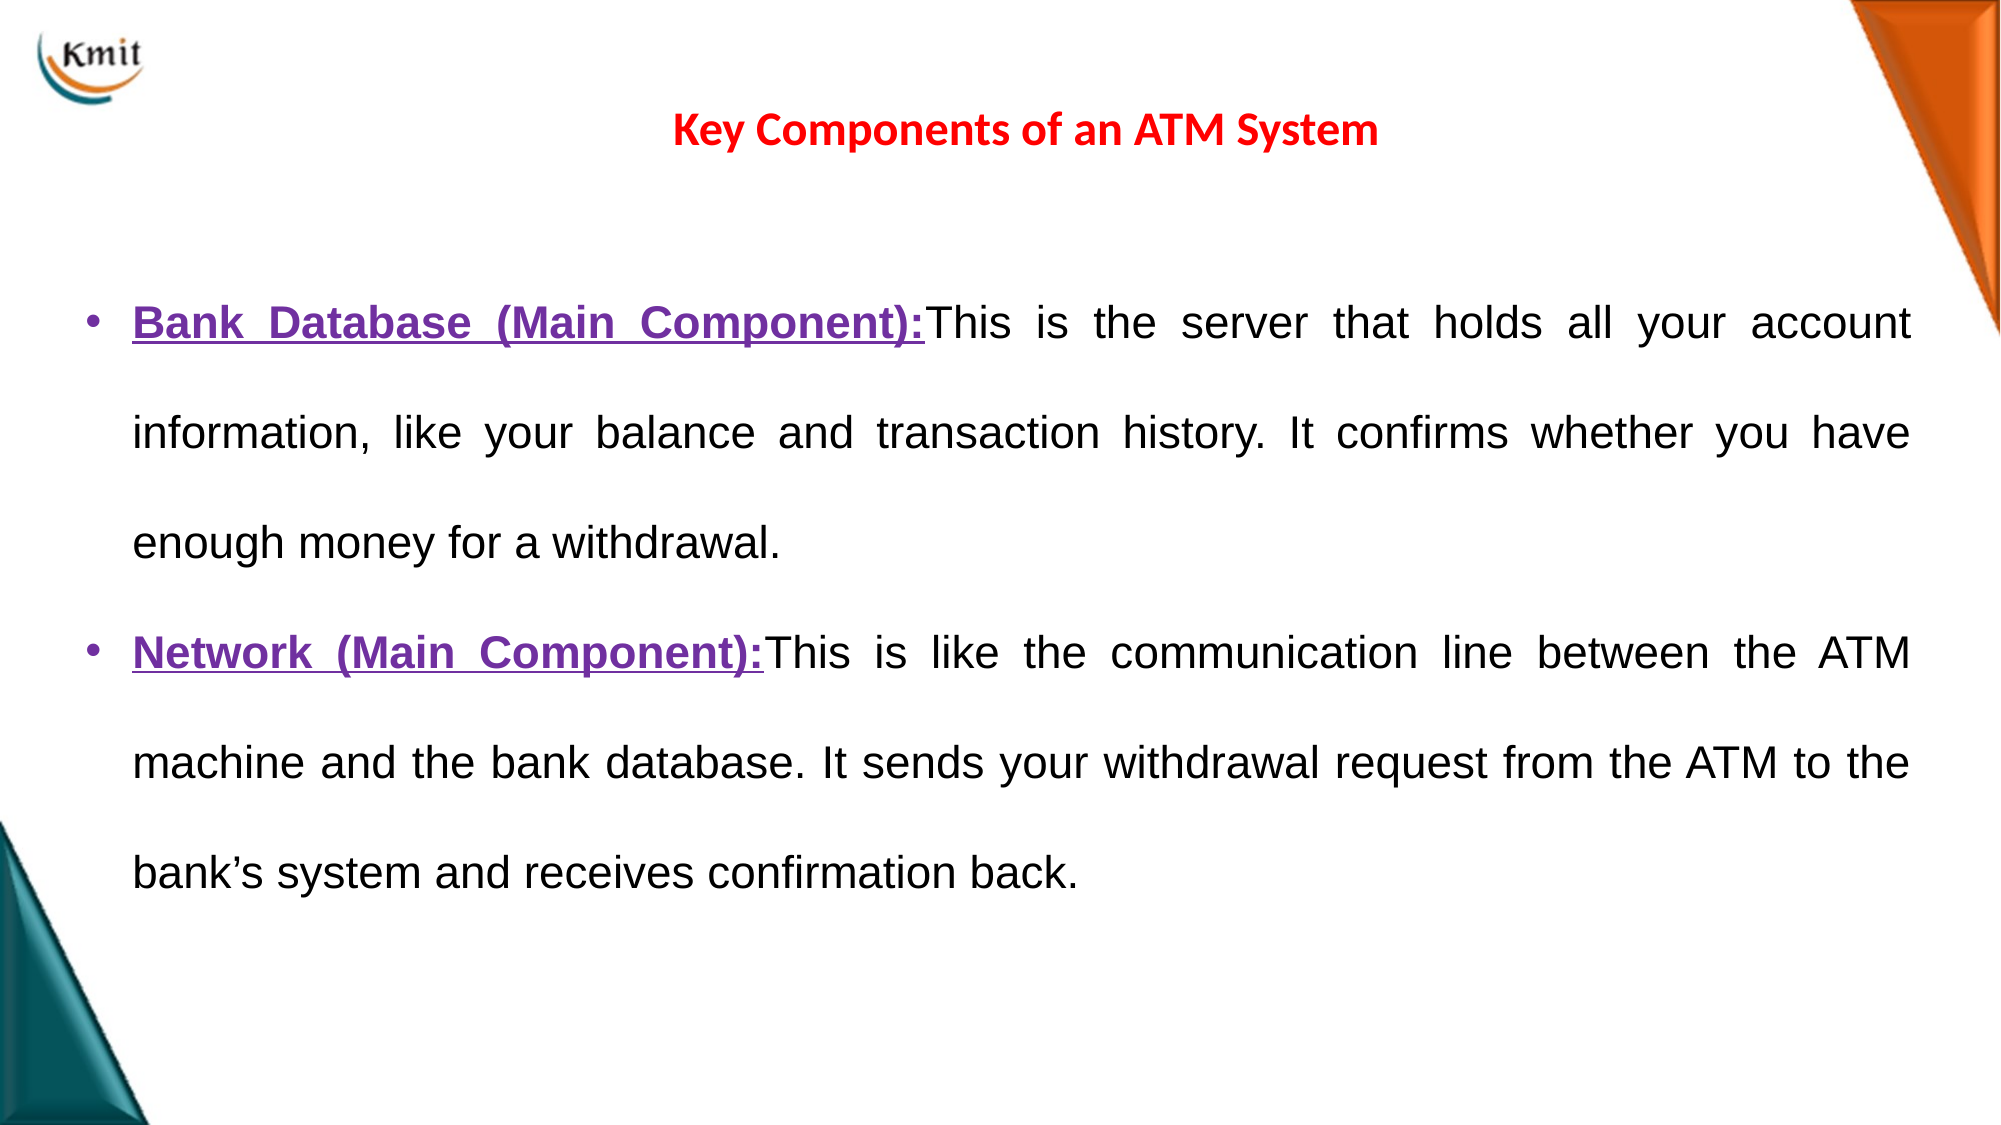

# Key Components of an ATM System
Bank Database (Main Component):This is the server that holds all your account information, like your balance and transaction history. It confirms whether you have enough money for a withdrawal.
Network (Main Component):This is like the communication line between the ATM machine and the bank database. It sends your withdrawal request from the ATM to the bank’s system and receives confirmation back.